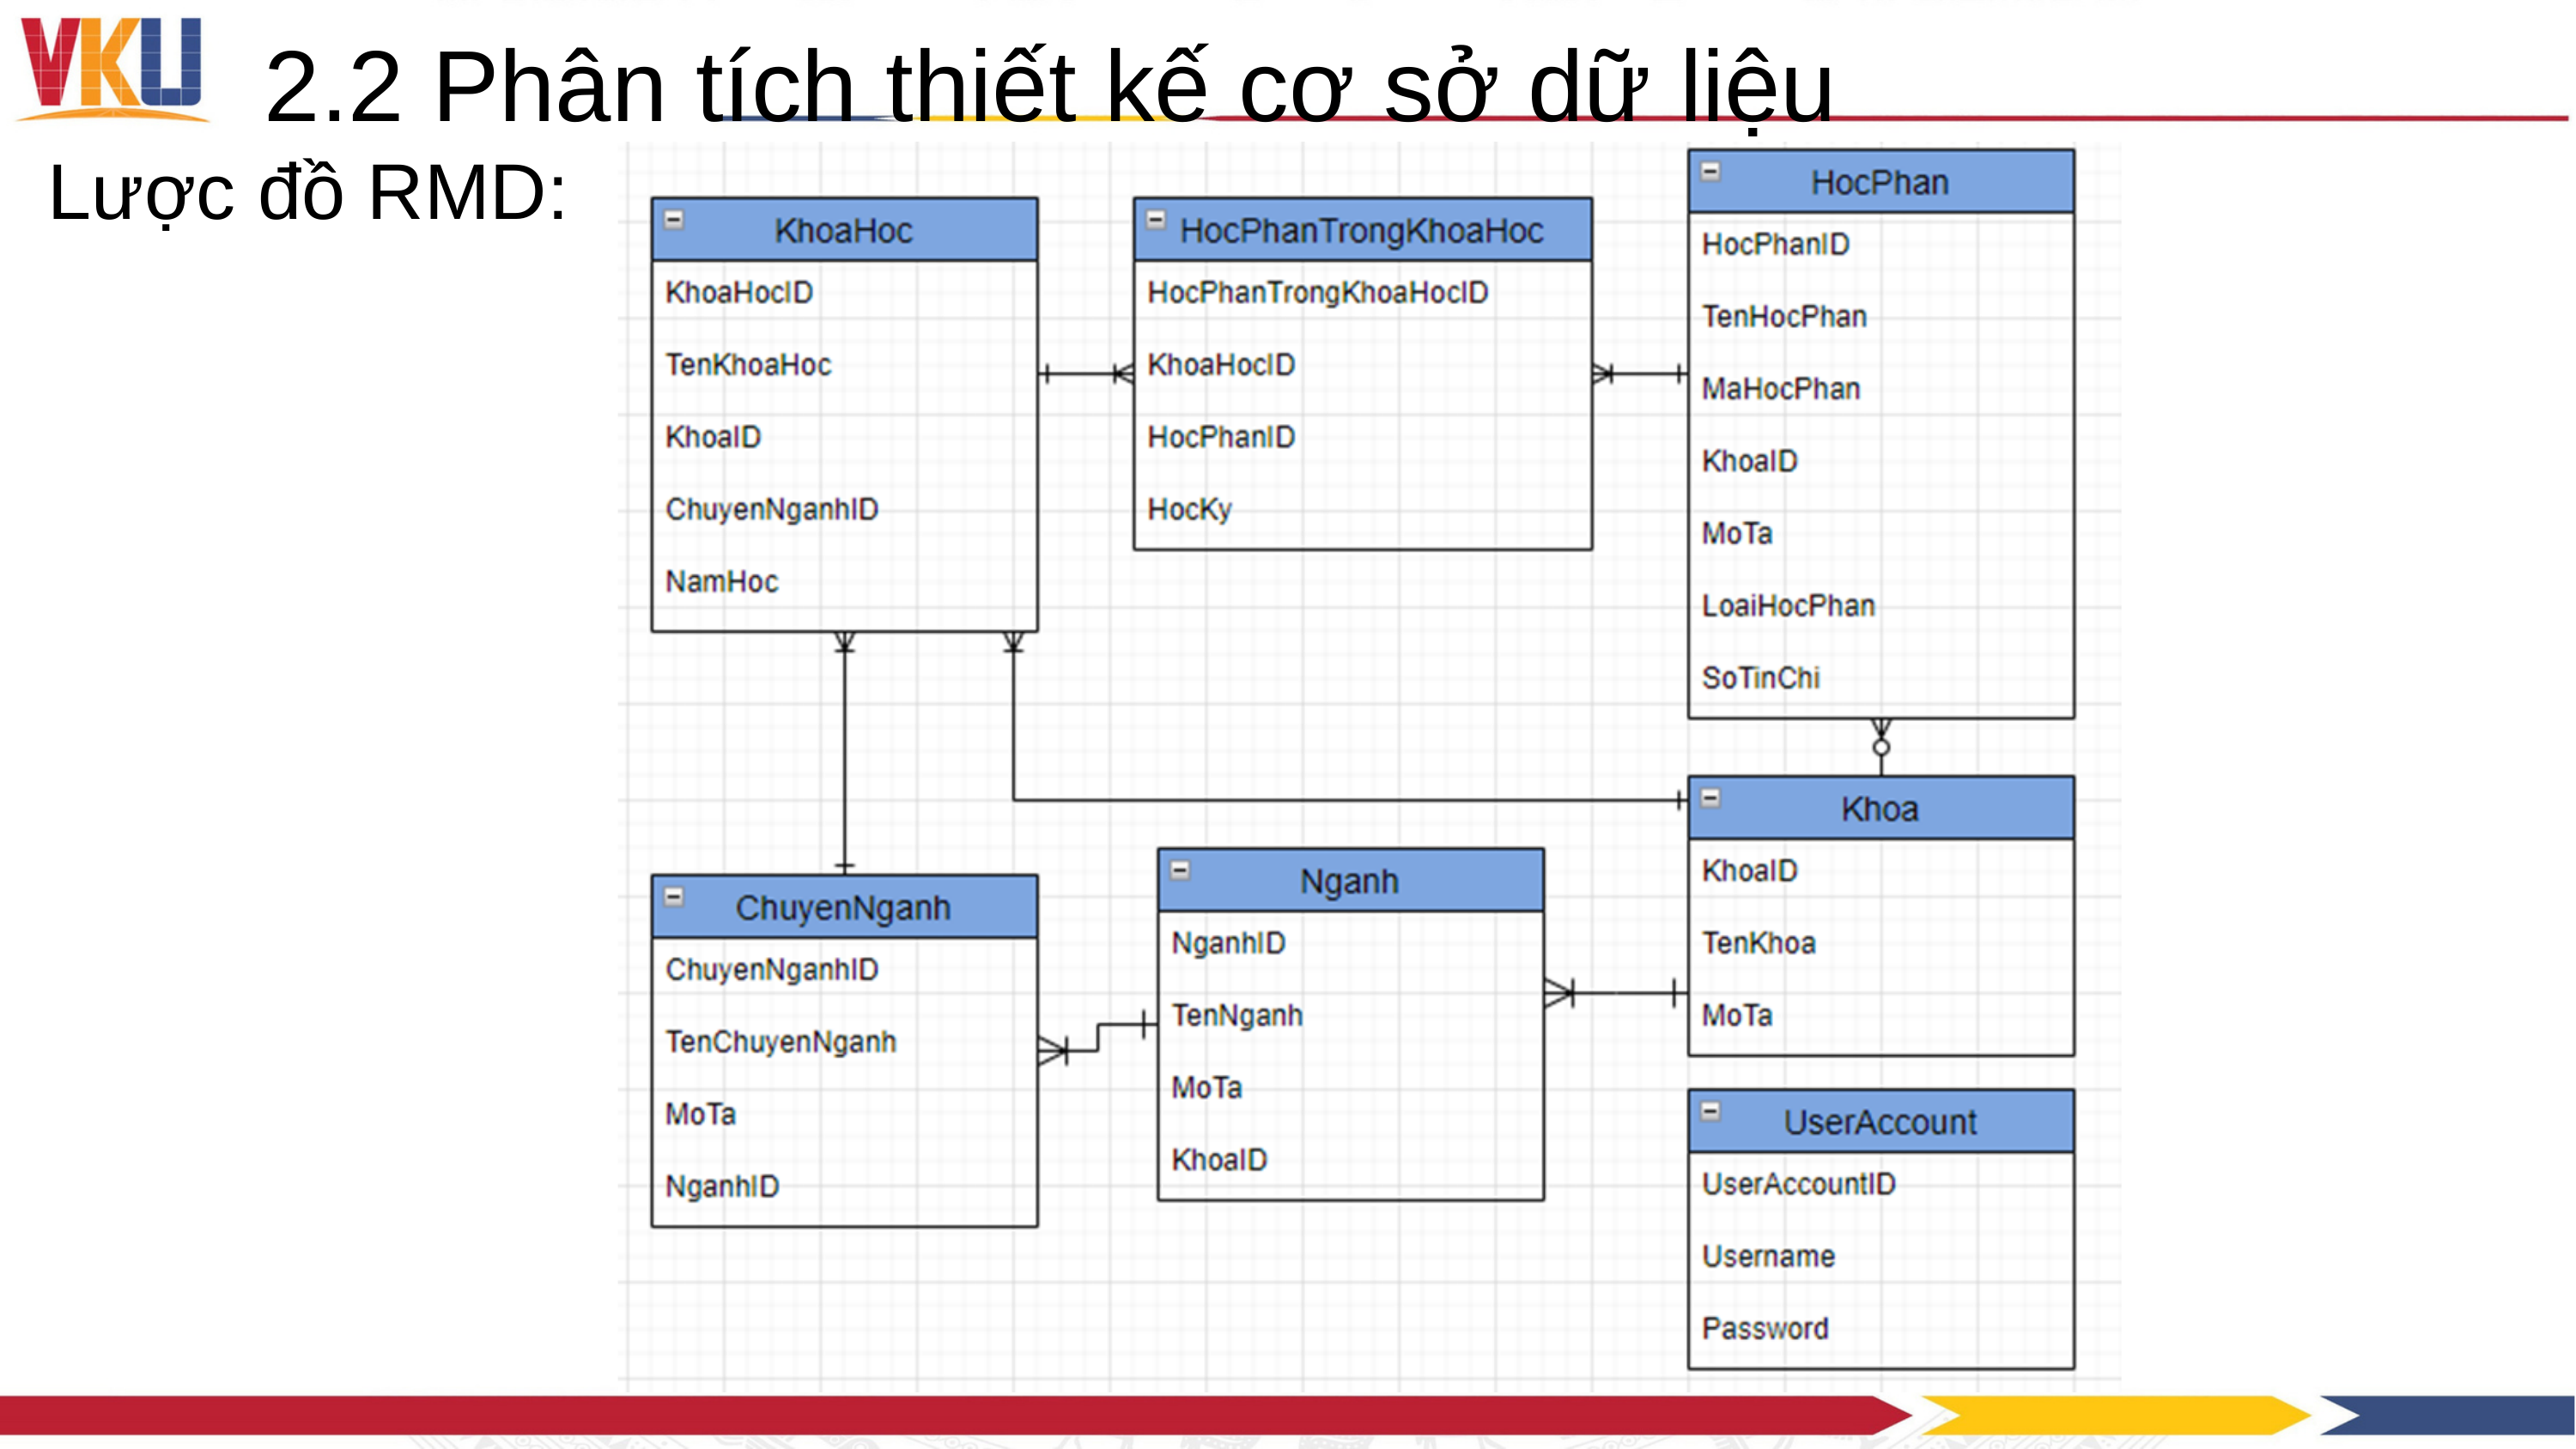

2.2 Phân tích thiết kế cơ sở dữ liệu
Lược đồ RMD: